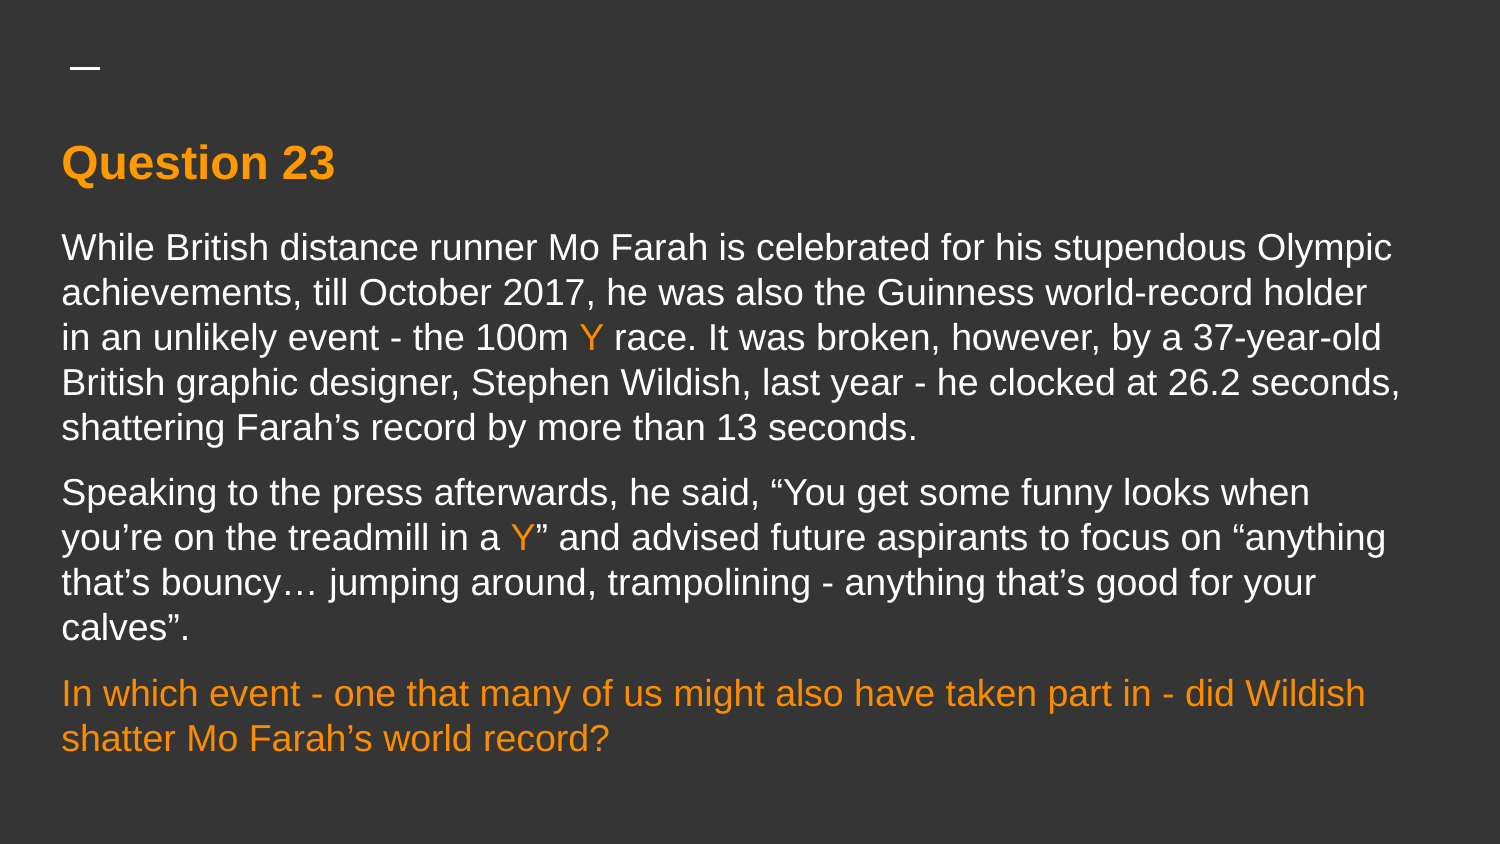

# Question 23
While British distance runner Mo Farah is celebrated for his stupendous Olympic achievements, till October 2017, he was also the Guinness world-record holder in an unlikely event - the 100m Y race. It was broken, however, by a 37-year-old British graphic designer, Stephen Wildish, last year - he clocked at 26.2 seconds, shattering Farah’s record by more than 13 seconds.
Speaking to the press afterwards, he said, “You get some funny looks when you’re on the treadmill in a Y” and advised future aspirants to focus on “anything that’s bouncy… jumping around, trampolining - anything that’s good for your calves”.
In which event - one that many of us might also have taken part in - did Wildish shatter Mo Farah’s world record?